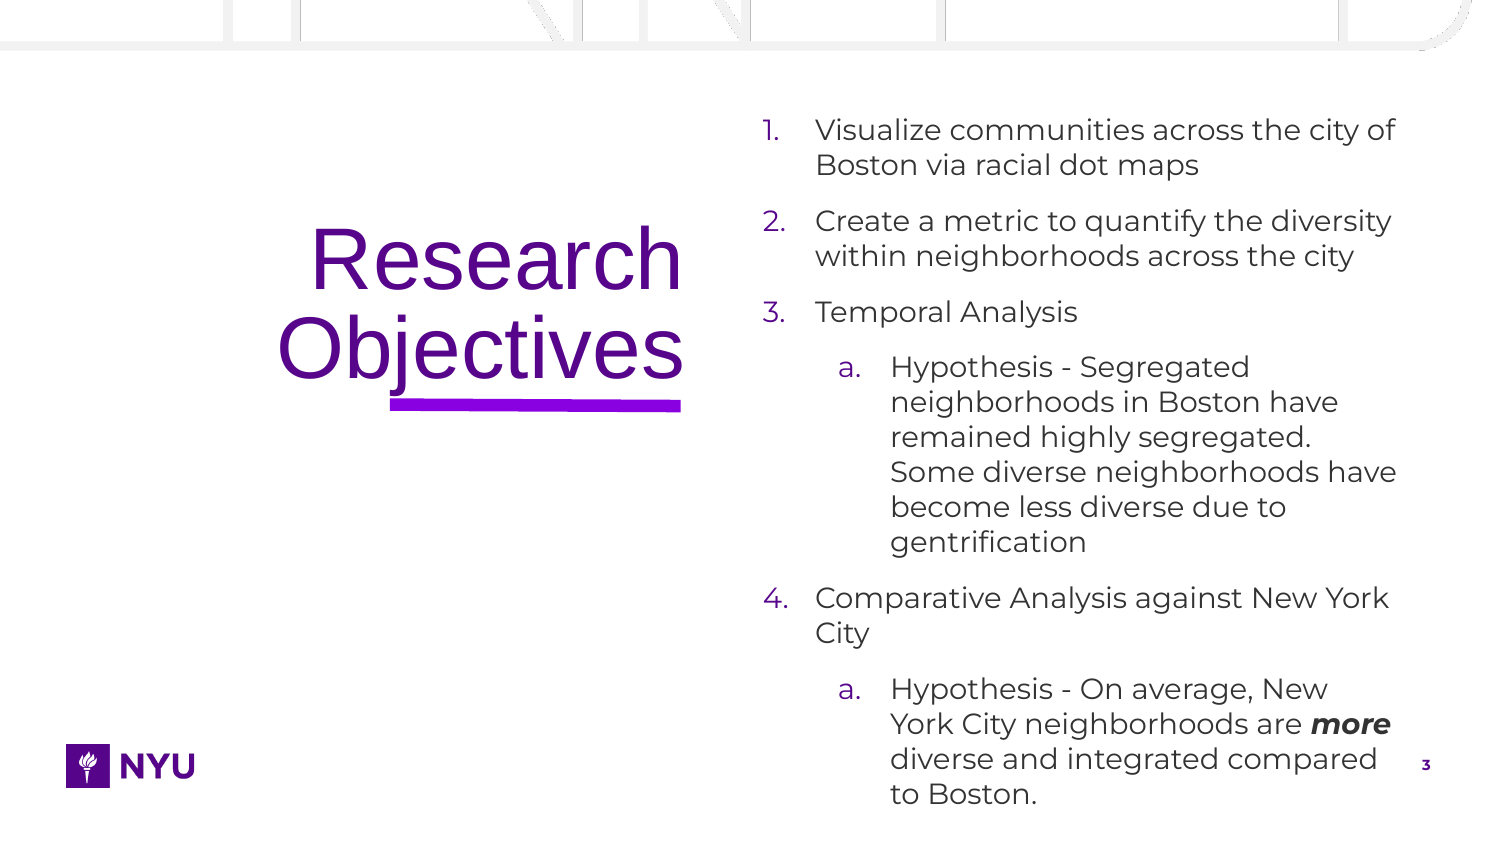

Visualize communities across the city of Boston via racial dot maps
Create a metric to quantify the diversity within neighborhoods across the city
Temporal Analysis
Hypothesis - Segregated neighborhoods in Boston have remained highly segregated. Some diverse neighborhoods have become less diverse due to gentrification
Comparative Analysis against New York City
Hypothesis - On average, New York City neighborhoods are more diverse and integrated compared to Boston.
# Research Objectives